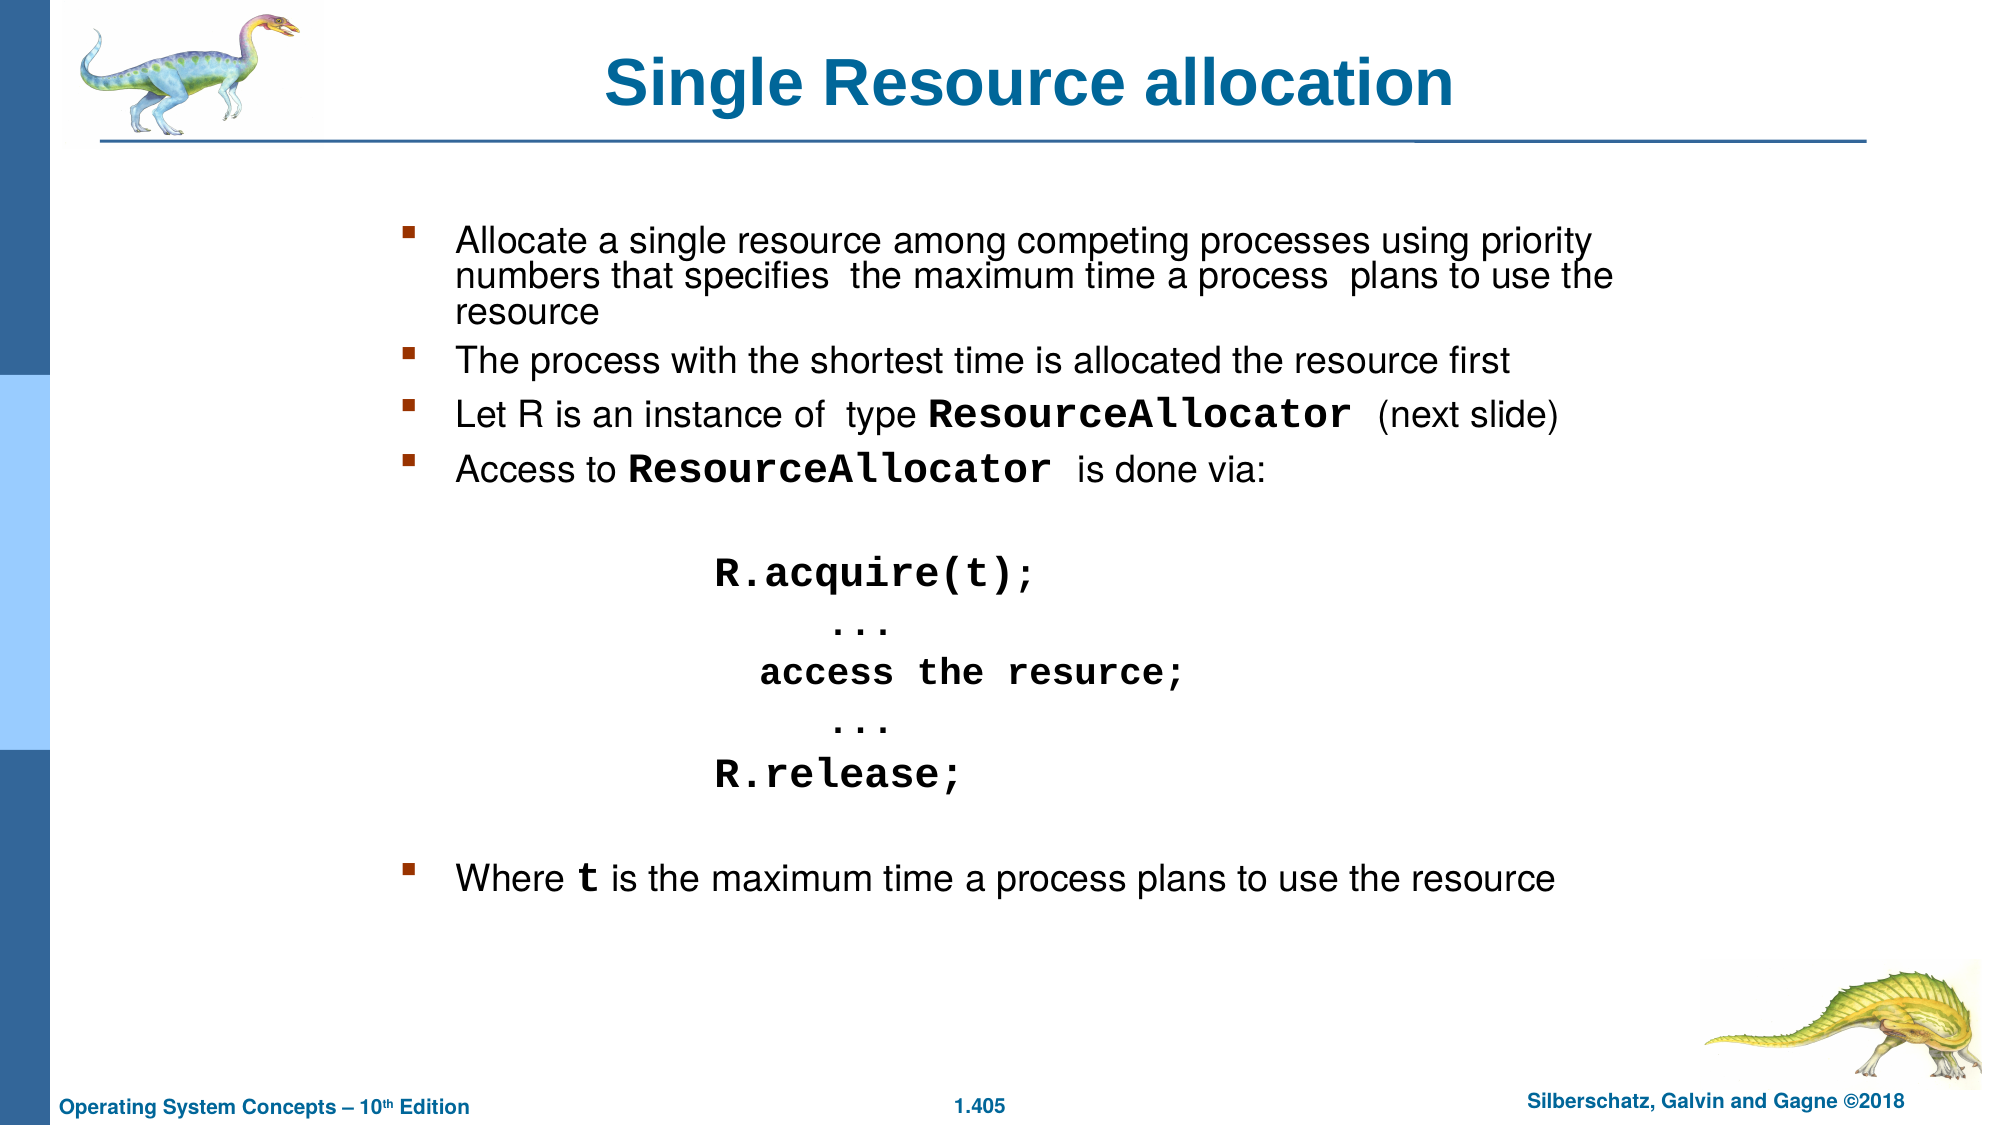

Single Resource allocation

Allocate a single resource among competing processes using priority numbers that specifies  the maximum time a process  plans to use the resource
The process with the shortest time is allocated the resource first
Let R is an instance of  type ResourceAllocator (next slide)
Access to ResourceAllocator is done via:

              R.acquire(t);
                   ...
                access the resurce;
                   ...
              R.release;

Where t is the maximum time a process plans to use the resource